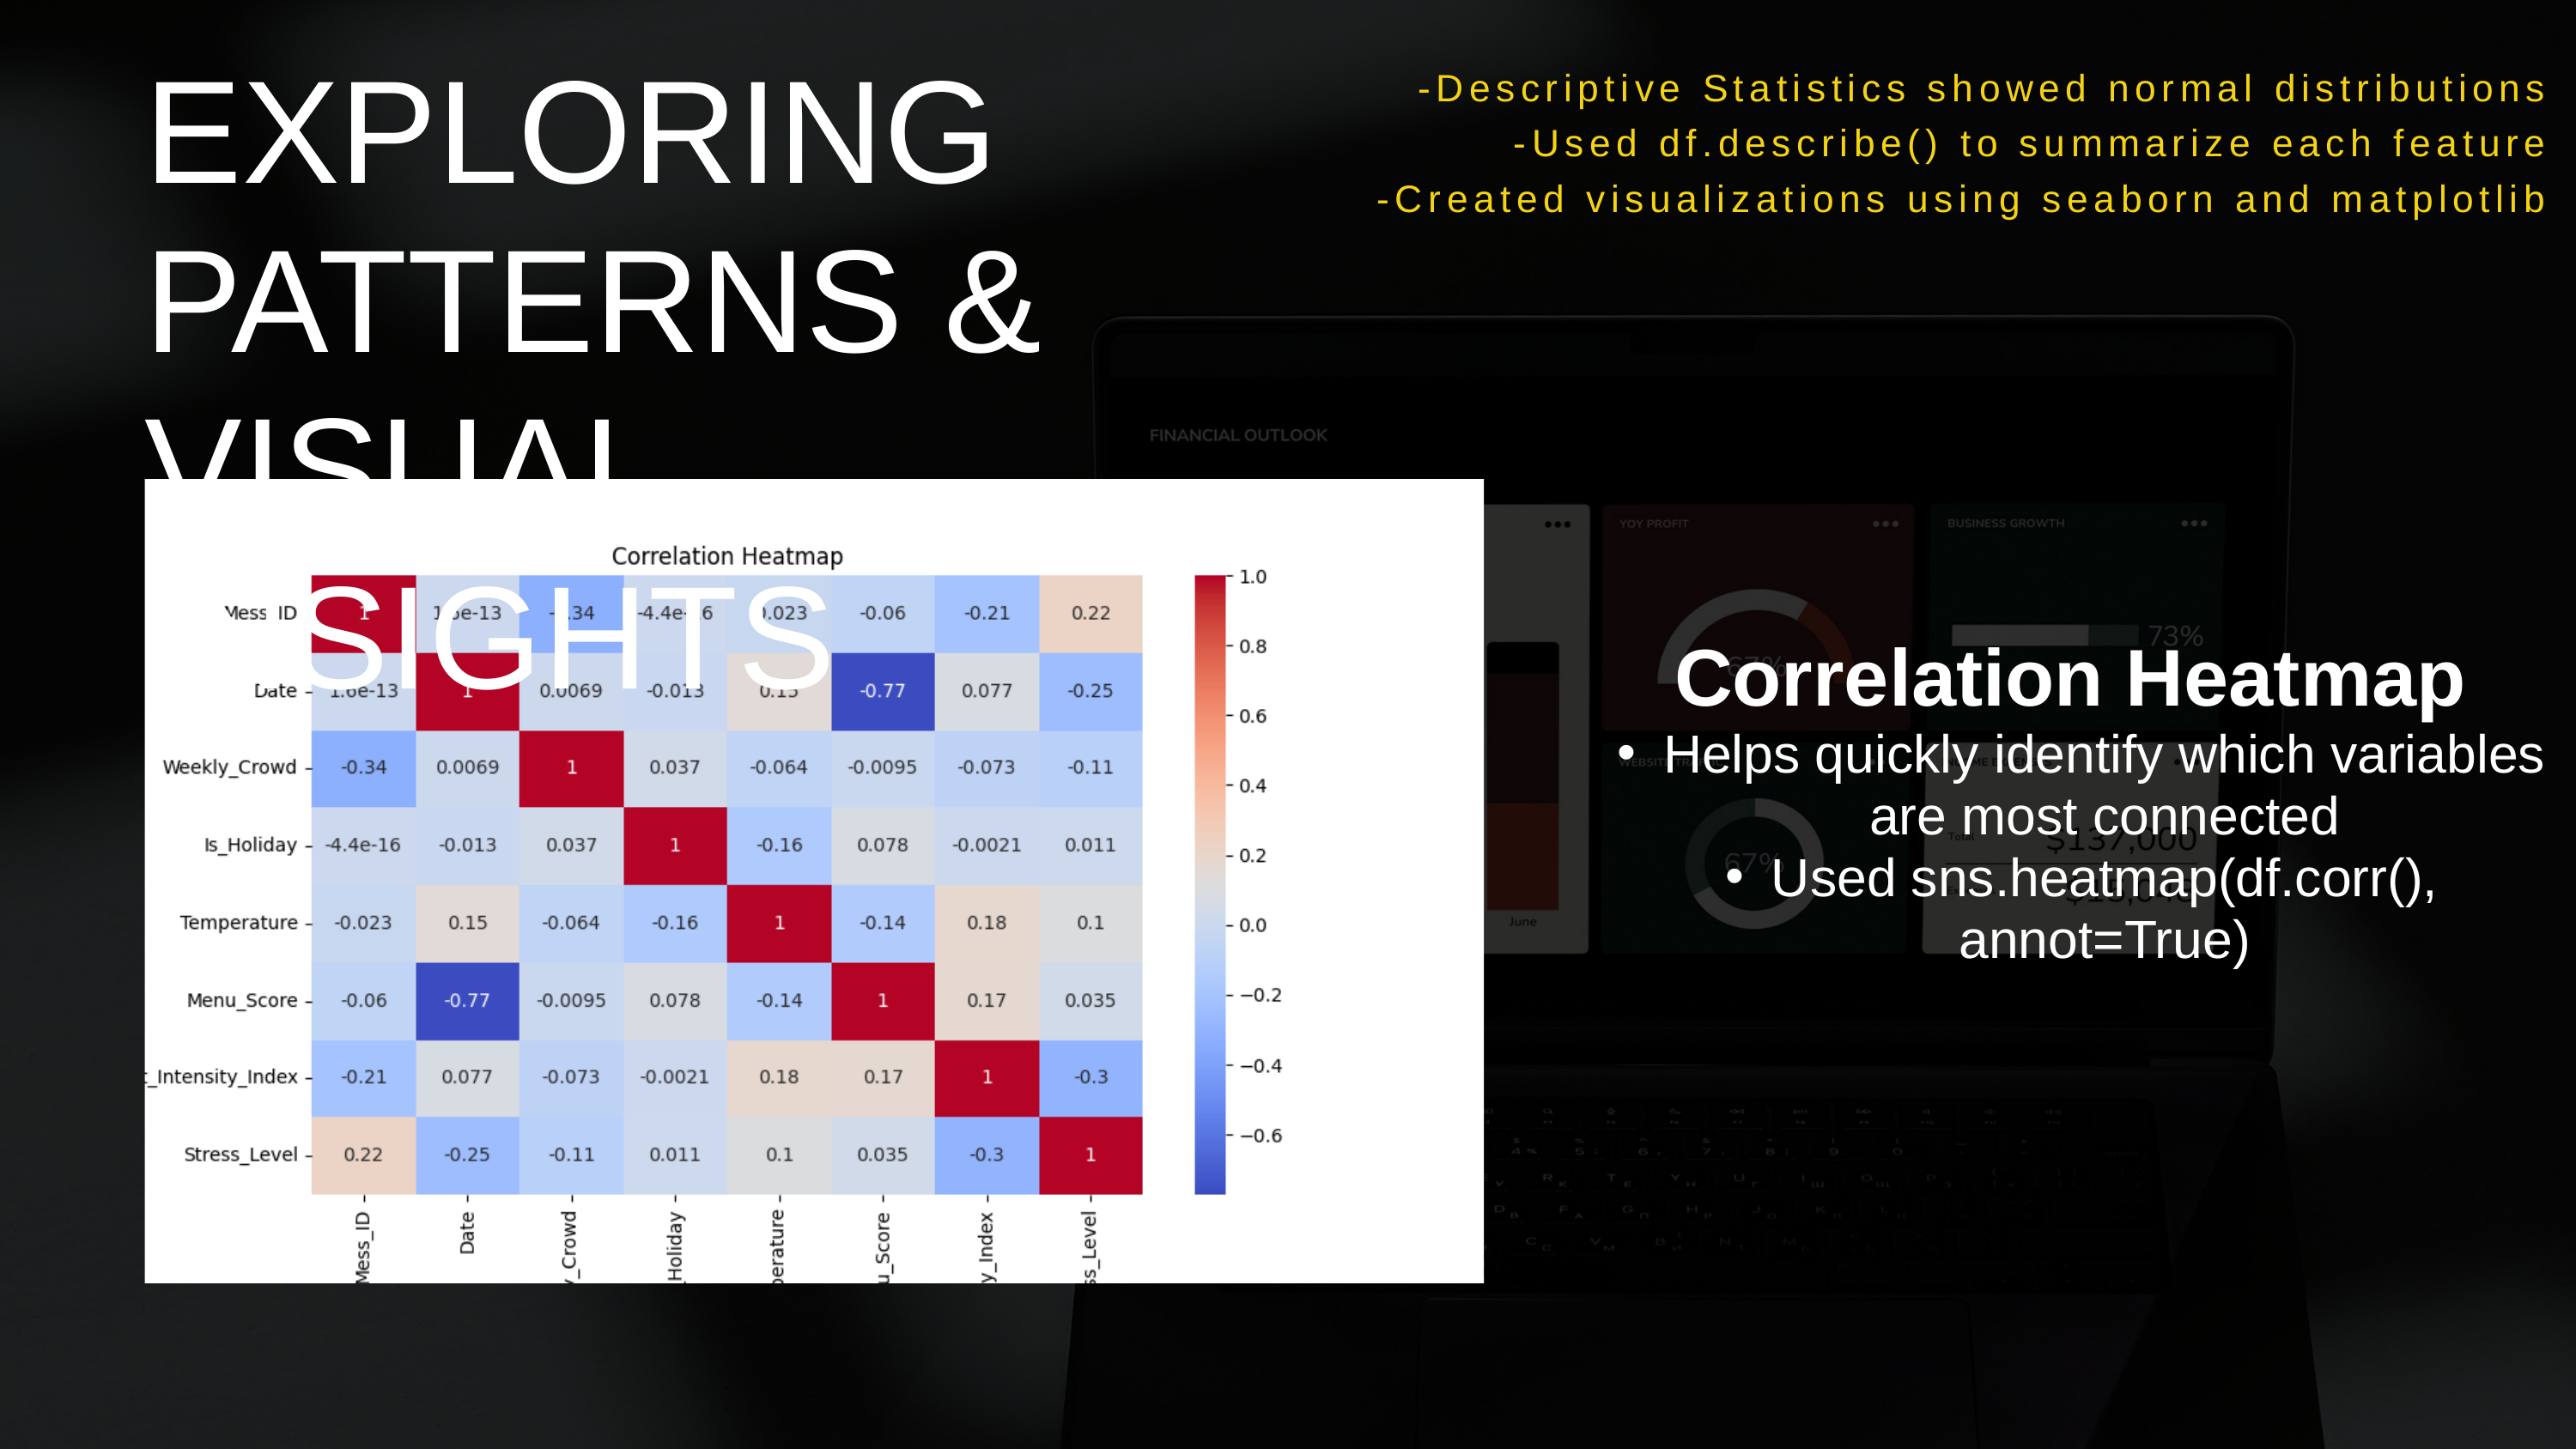

EXPLORING PATTERNS & VISUAL INSIGHTS
-Descriptive Statistics showed normal distributions
-Used df.describe() to summarize each feature
-Created visualizations using seaborn and matplotlib

 Correlation Heatmap
Helps quickly identify which variables are most connected
Used sns.heatmap(df.corr(), annot=True)